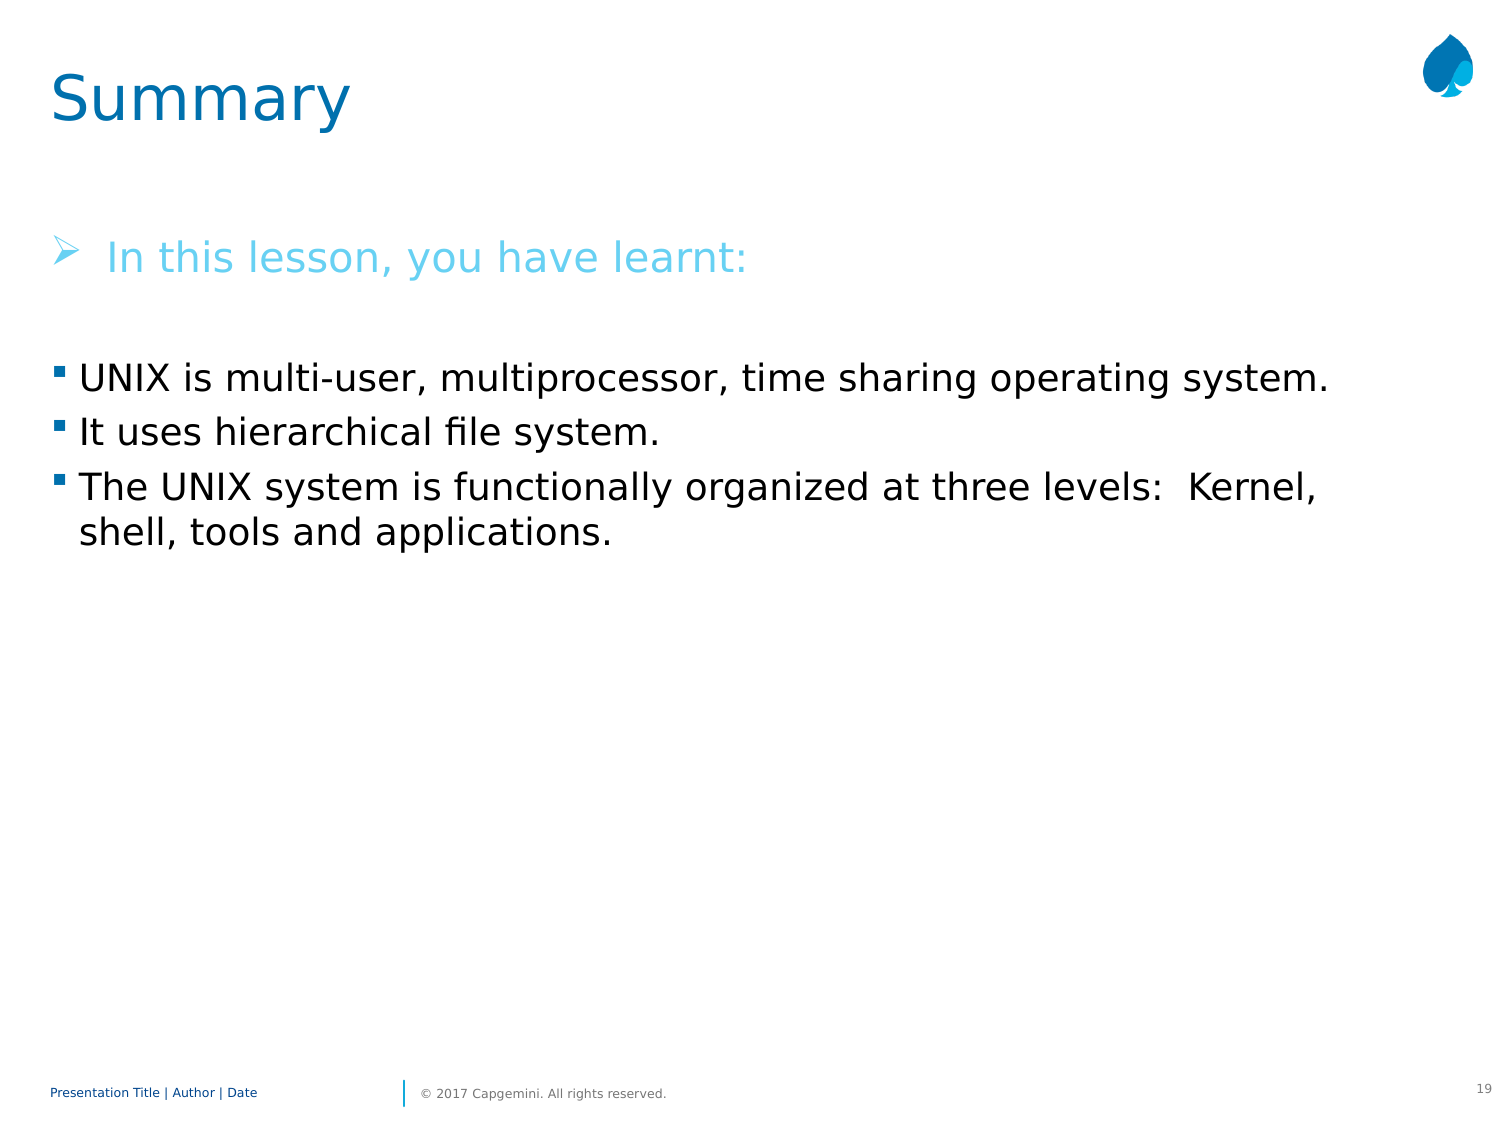

# Summary
In this lesson, you have learnt:

UNIX is multi-user, multiprocessor, time sharing operating system.
It uses hierarchical file system.
The UNIX system is functionally organized at three levels:  Kernel, shell, tools and applications.